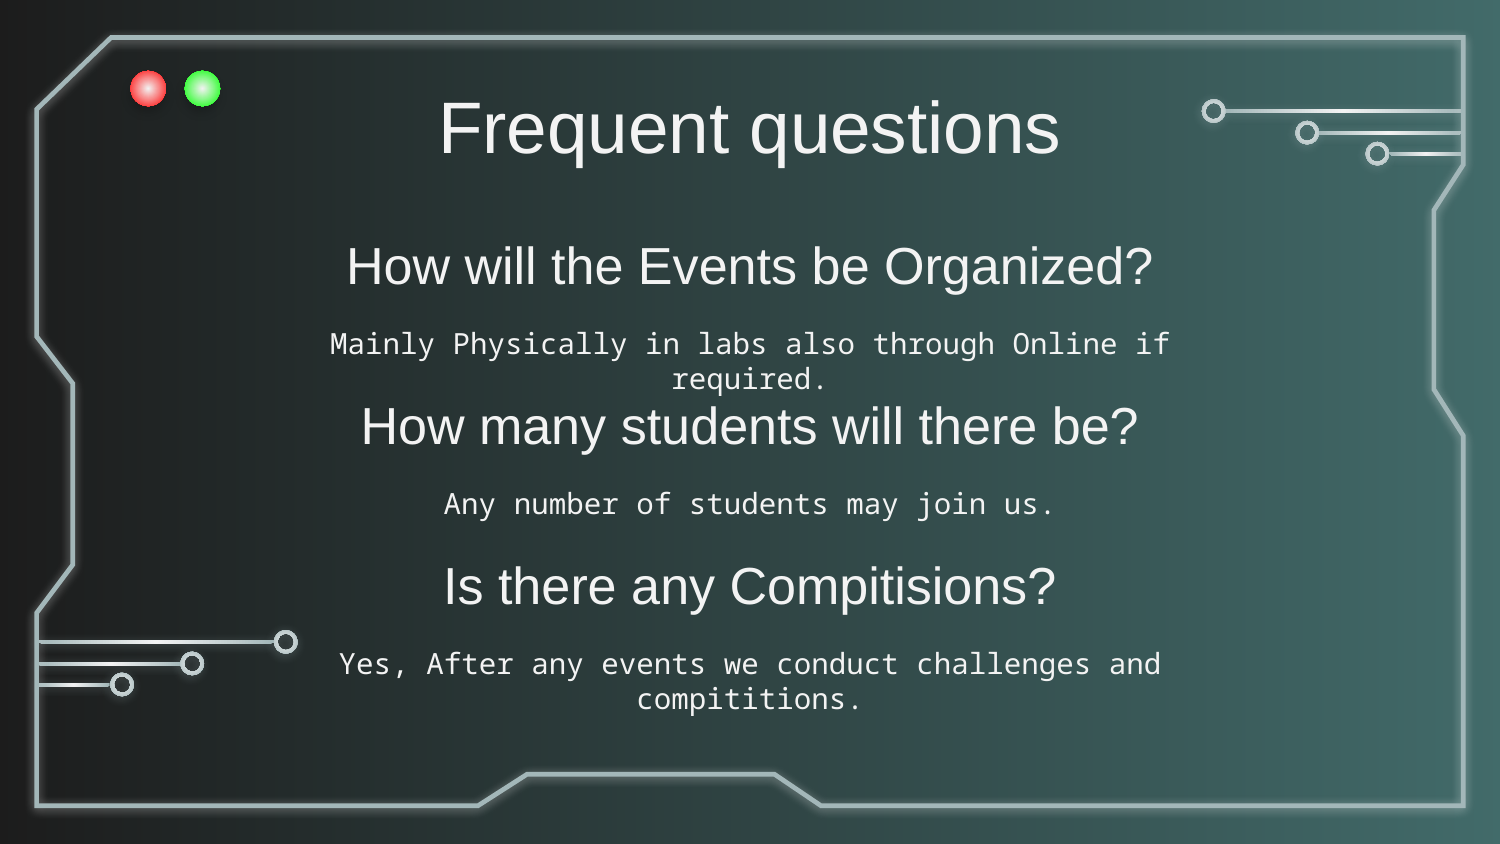

Frequent questions

# How will the Events be Organized?
Mainly Physically in labs also through Online if required.
How many students will there be?
Any number of students may join us.
Is there any Compitisions?
Yes, After any events we conduct challenges and compititions.